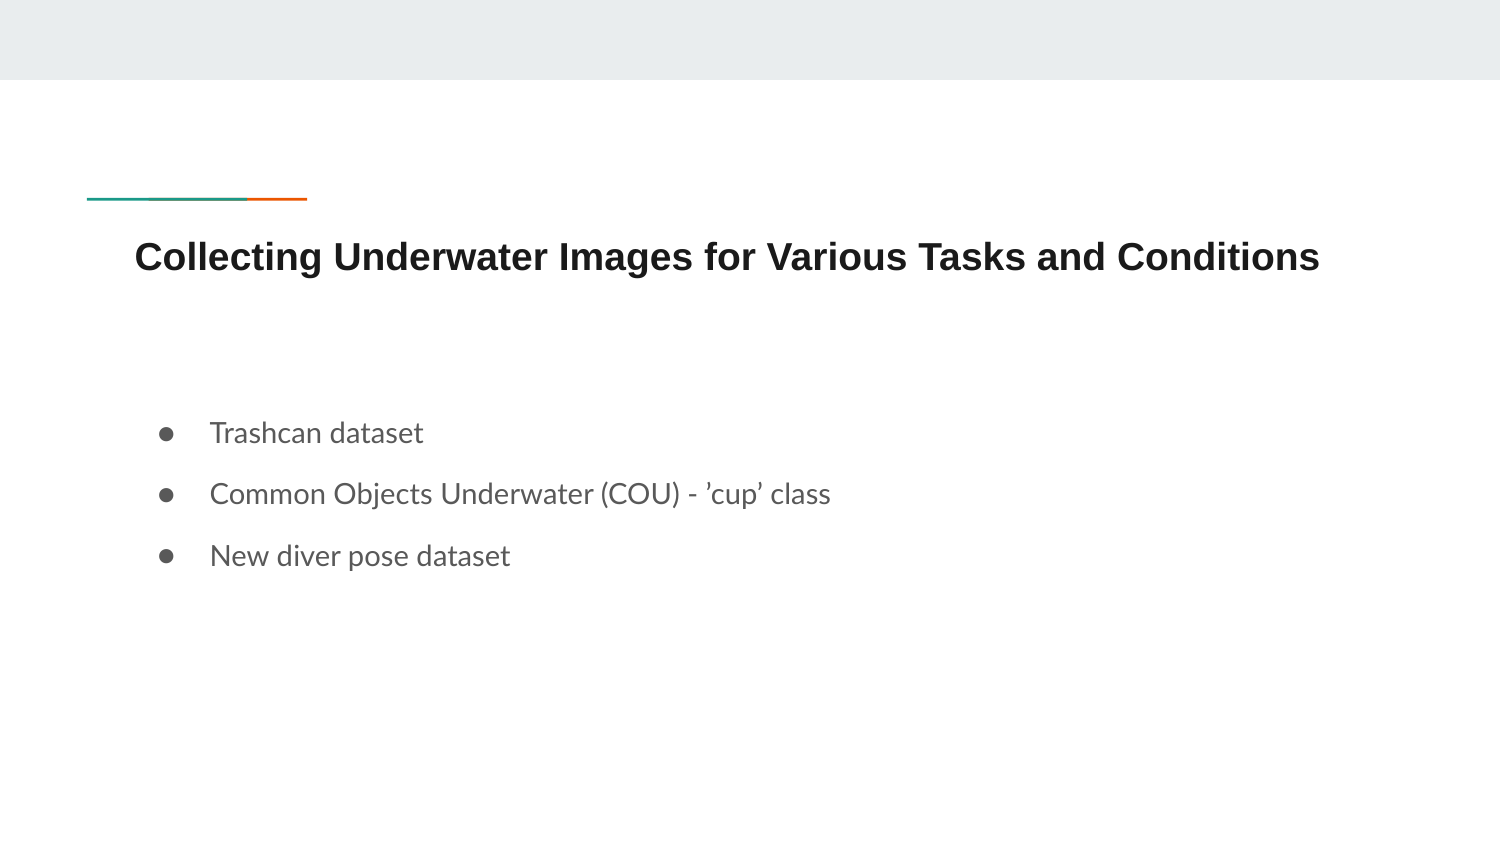

# Collecting Underwater Images for Various Tasks and Conditions
Trashcan dataset
Common Objects Underwater (COU) - ’cup’ class
New diver pose dataset